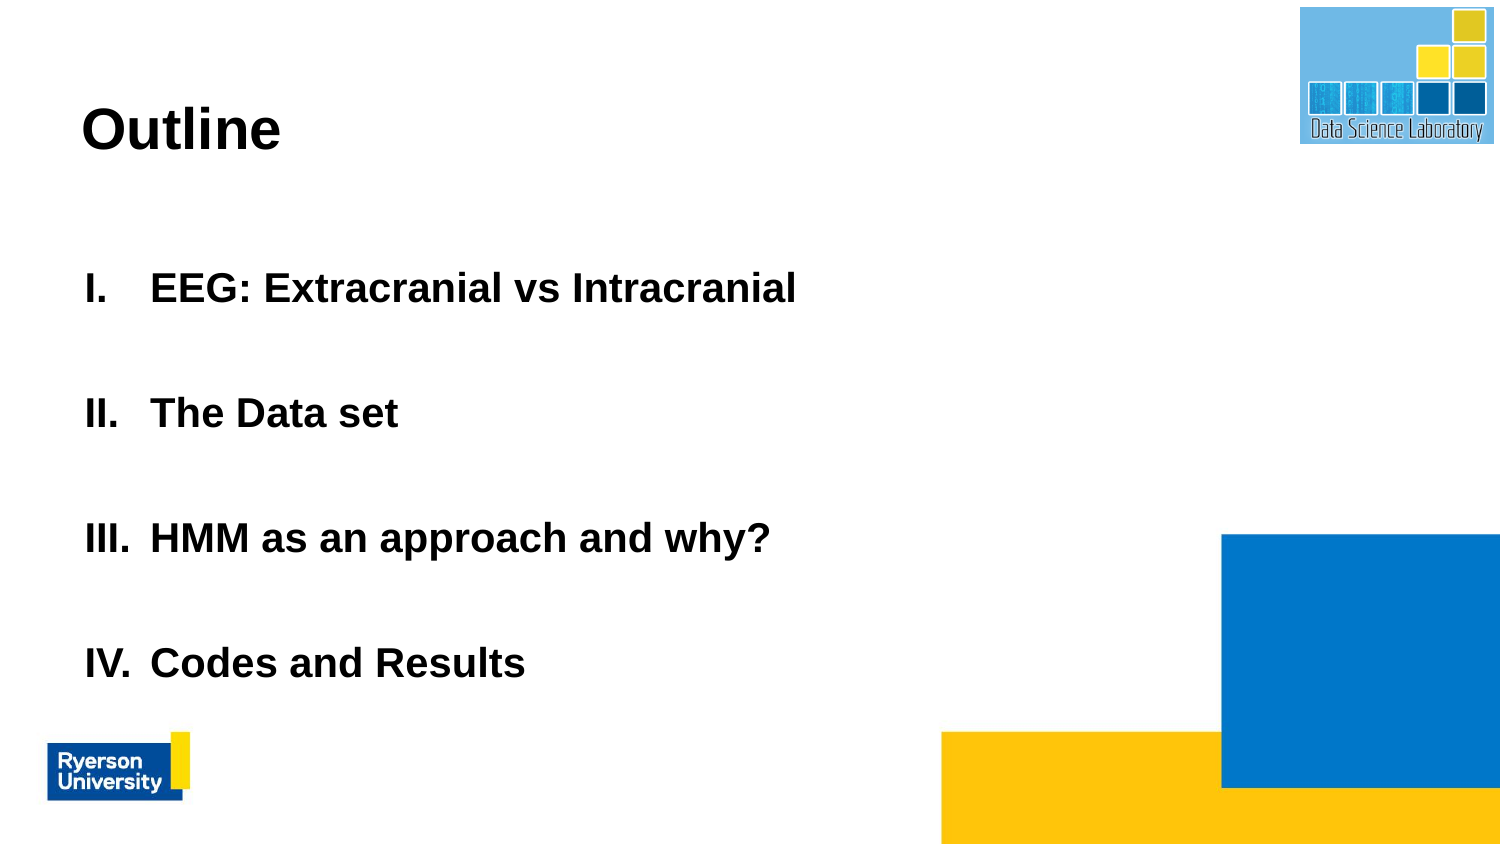

Outline
EEG: Extracranial vs Intracranial
The Data set
HMM as an approach and why?
Codes and Results